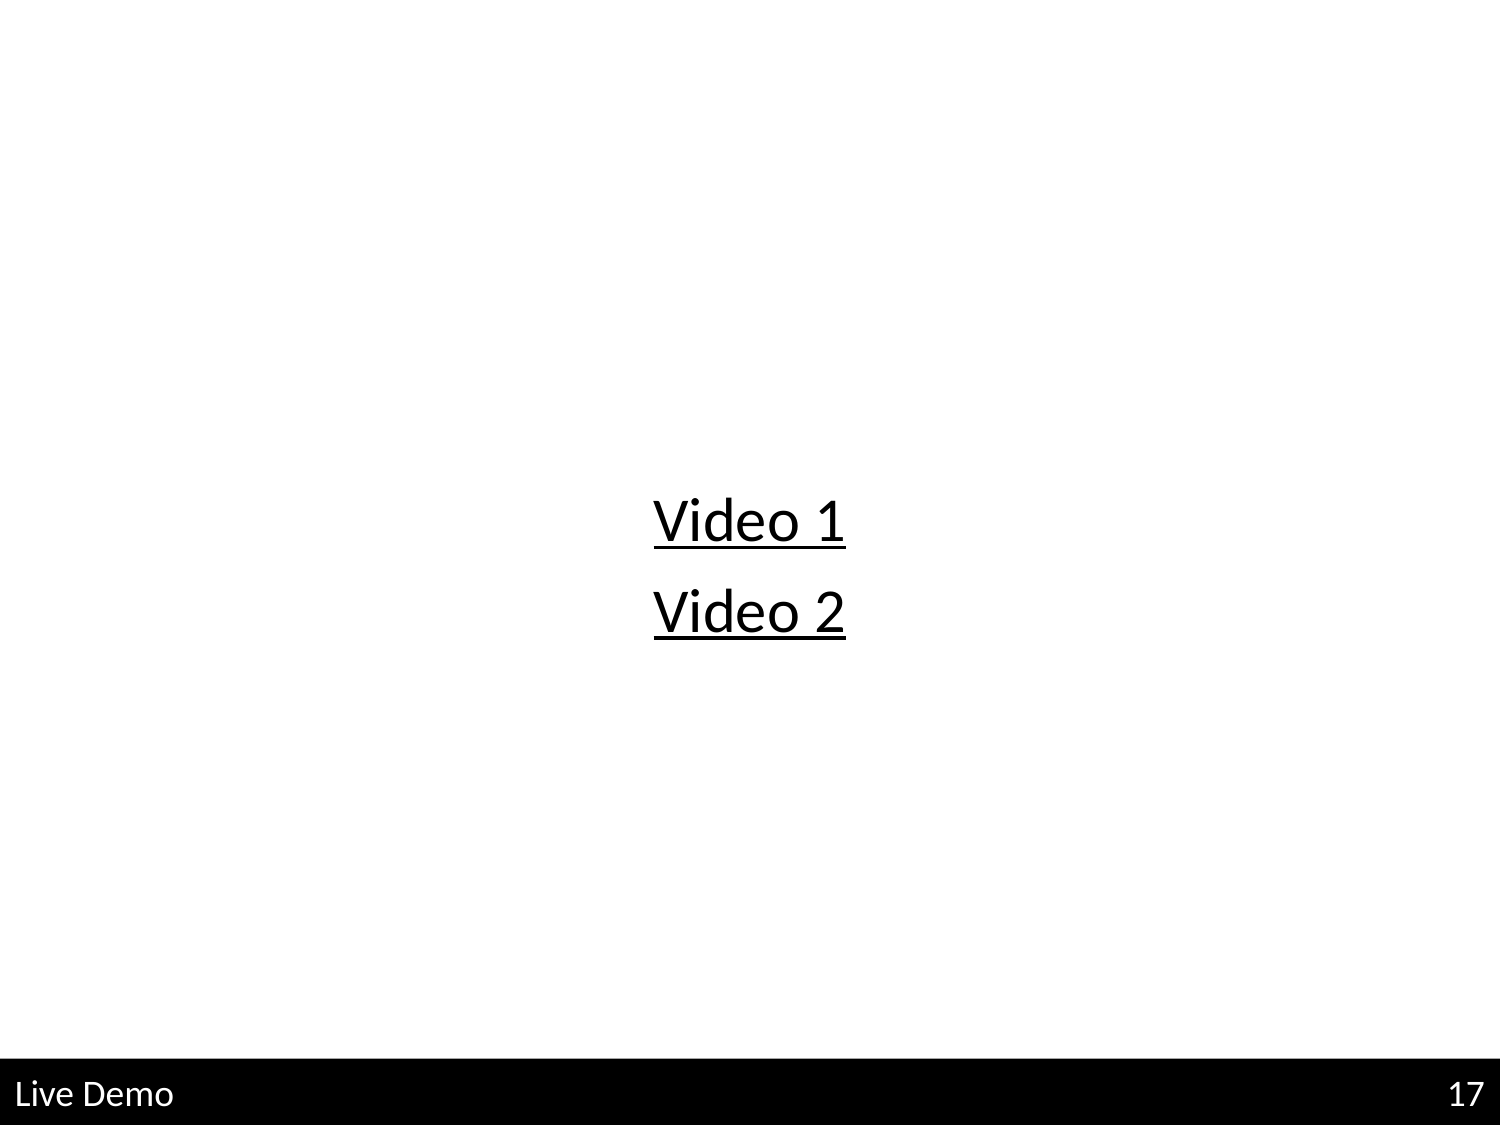

Video 1
Video 2
Live Demo
17